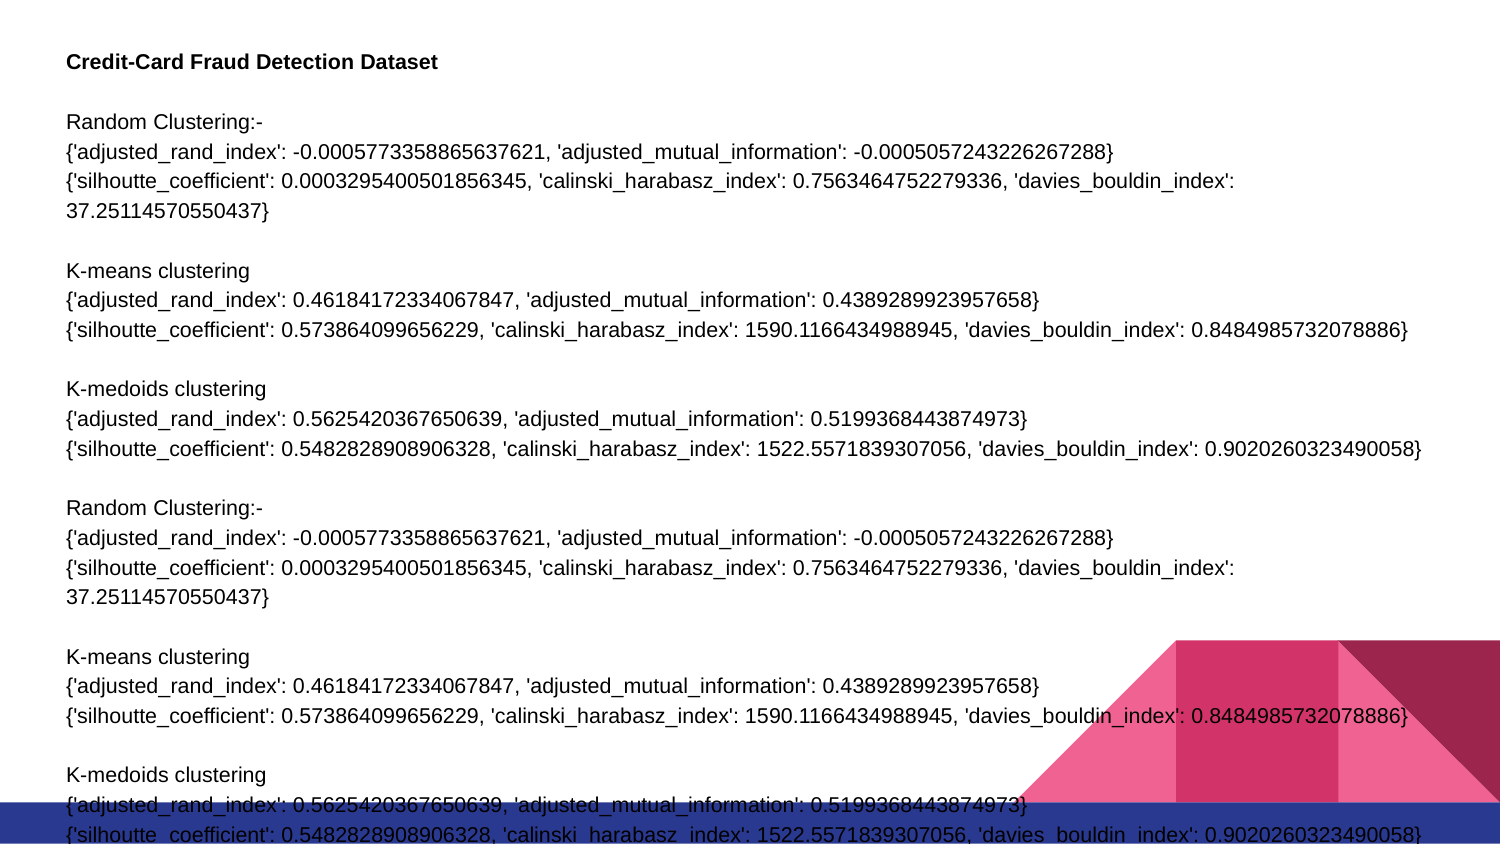

Credit-Card Fraud Detection Dataset

Random Clustering:-
{'adjusted_rand_index': -0.0005773358865637621, 'adjusted_mutual_information': -0.0005057243226267288}
{'silhoutte_coefficient': 0.0003295400501856345, 'calinski_harabasz_index': 0.7563464752279336, 'davies_bouldin_index': 37.25114570550437}

K-means clustering
{'adjusted_rand_index': 0.46184172334067847, 'adjusted_mutual_information': 0.4389289923957658}
{'silhoutte_coefficient': 0.573864099656229, 'calinski_harabasz_index': 1590.1166434988945, 'davies_bouldin_index': 0.8484985732078886}

K-medoids clustering
{'adjusted_rand_index': 0.5625420367650639, 'adjusted_mutual_information': 0.5199368443874973}
{'silhoutte_coefficient': 0.5482828908906328, 'calinski_harabasz_index': 1522.5571839307056, 'davies_bouldin_index': 0.9020260323490058}

Random Clustering:-
{'adjusted_rand_index': -0.0005773358865637621, 'adjusted_mutual_information': -0.0005057243226267288}
{'silhoutte_coefficient': 0.0003295400501856345, 'calinski_harabasz_index': 0.7563464752279336, 'davies_bouldin_index': 37.25114570550437}

K-means clustering
{'adjusted_rand_index': 0.46184172334067847, 'adjusted_mutual_information': 0.4389289923957658}
{'silhoutte_coefficient': 0.573864099656229, 'calinski_harabasz_index': 1590.1166434988945, 'davies_bouldin_index': 0.8484985732078886}

K-medoids clustering
{'adjusted_rand_index': 0.5625420367650639, 'adjusted_mutual_information': 0.5199368443874973}
{'silhoutte_coefficient': 0.5482828908906328, 'calinski_harabasz_index': 1522.5571839307056, 'davies_bouldin_index': 0.9020260323490058}

#